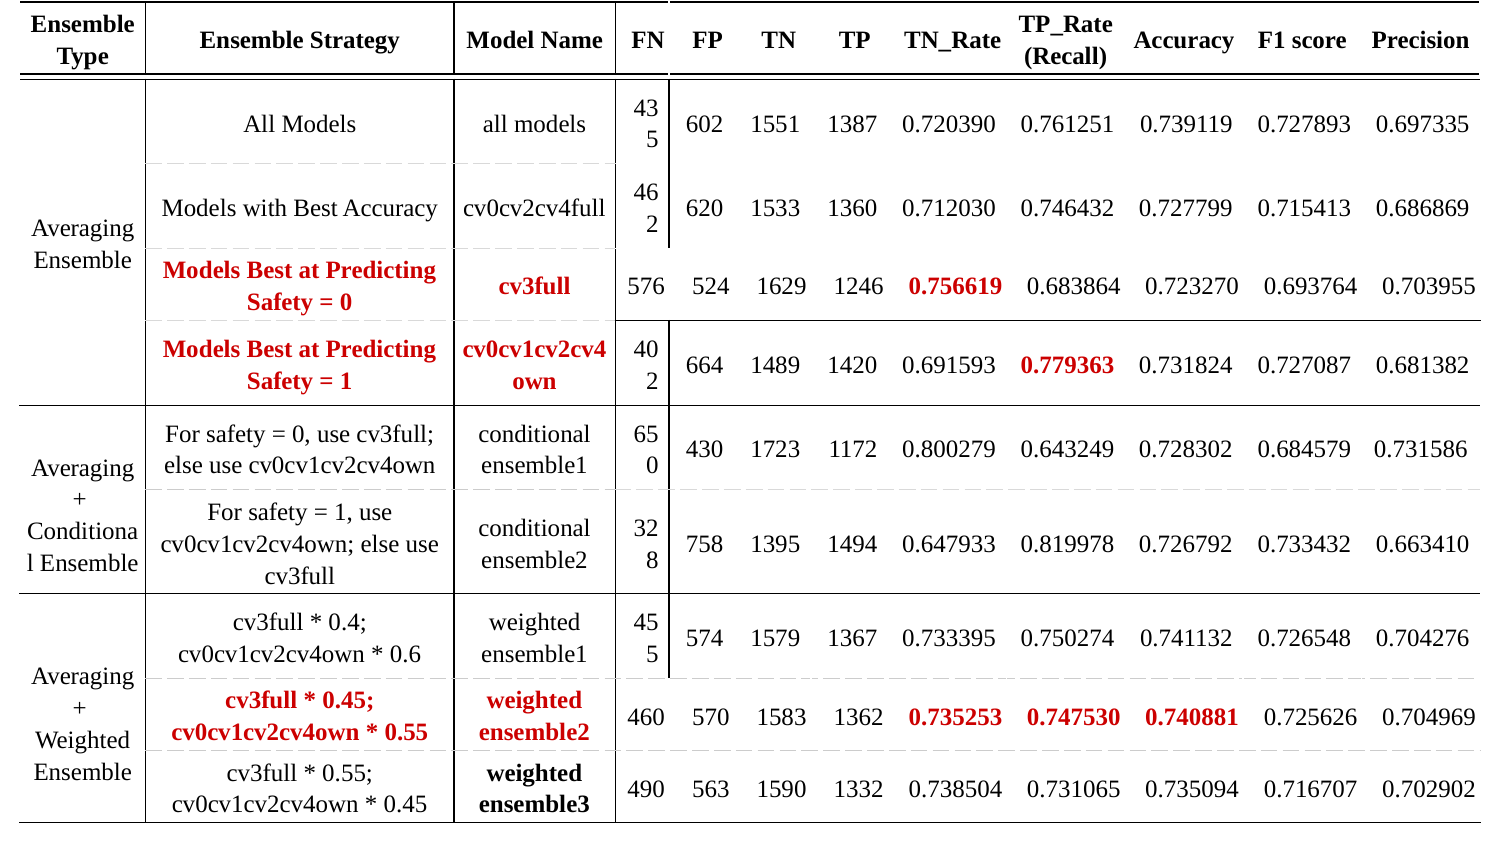

| Ensemble Type | Ensemble Strategy | Model Name | FN | FP | TN | TP | TN\_Rate | TP\_Rate (Recall) | Accuracy | F1 score | Precision |
| --- | --- | --- | --- | --- | --- | --- | --- | --- | --- | --- | --- |
| Averaging Ensemble | All Models | all models | 435 | 602 | 1551 | 1387 | 0.720390 | 0.761251 | 0.739119 | 0.727893 | 0.697335 |
| --- | --- | --- | --- | --- | --- | --- | --- | --- | --- | --- | --- |
|  | Models with Best Accuracy | cv0cv2cv4full | 462 | 620 | 1533 | 1360 | 0.712030 | 0.746432 | 0.727799 | 0.715413 | 0.686869 |
|  | Models Best at Predicting Safety = 0 | cv3full | 576 | 524 | 1629 | 1246 | 0.756619 | 0.683864 | 0.723270 | 0.693764 | 0.703955 |
|  | Models Best at Predicting Safety = 1 | cv0cv1cv2cv4own | 402 | 664 | 1489 | 1420 | 0.691593 | 0.779363 | 0.731824 | 0.727087 | 0.681382 |
| Averaging + Conditional Ensemble | For safety = 0, use cv3full; else use cv0cv1cv2cv4own | conditional ensemble1 | 650 | 430 | 1723 | 1172 | 0.800279 | 0.643249 | 0.728302 | 0.684579 | 0.731586 |
|  | For safety = 1, use cv0cv1cv2cv4own; else use cv3full | conditional ensemble2 | 328 | 758 | 1395 | 1494 | 0.647933 | 0.819978 | 0.726792 | 0.733432 | 0.663410 |
| Averaging + Weighted Ensemble | cv3full \* 0.4; cv0cv1cv2cv4own \* 0.6 | weighted ensemble1 | 455 | 574 | 1579 | 1367 | 0.733395 | 0.750274 | 0.741132 | 0.726548 | 0.704276 |
|  | cv3full \* 0.45; cv0cv1cv2cv4own \* 0.55 | weighted ensemble2 | 460 | 570 | 1583 | 1362 | 0.735253 | 0.747530 | 0.740881 | 0.725626 | 0.704969 |
|  | cv3full \* 0.55; cv0cv1cv2cv4own \* 0.45 | weighted ensemble3 | 490 | 563 | 1590 | 1332 | 0.738504 | 0.731065 | 0.735094 | 0.716707 | 0.702902 |